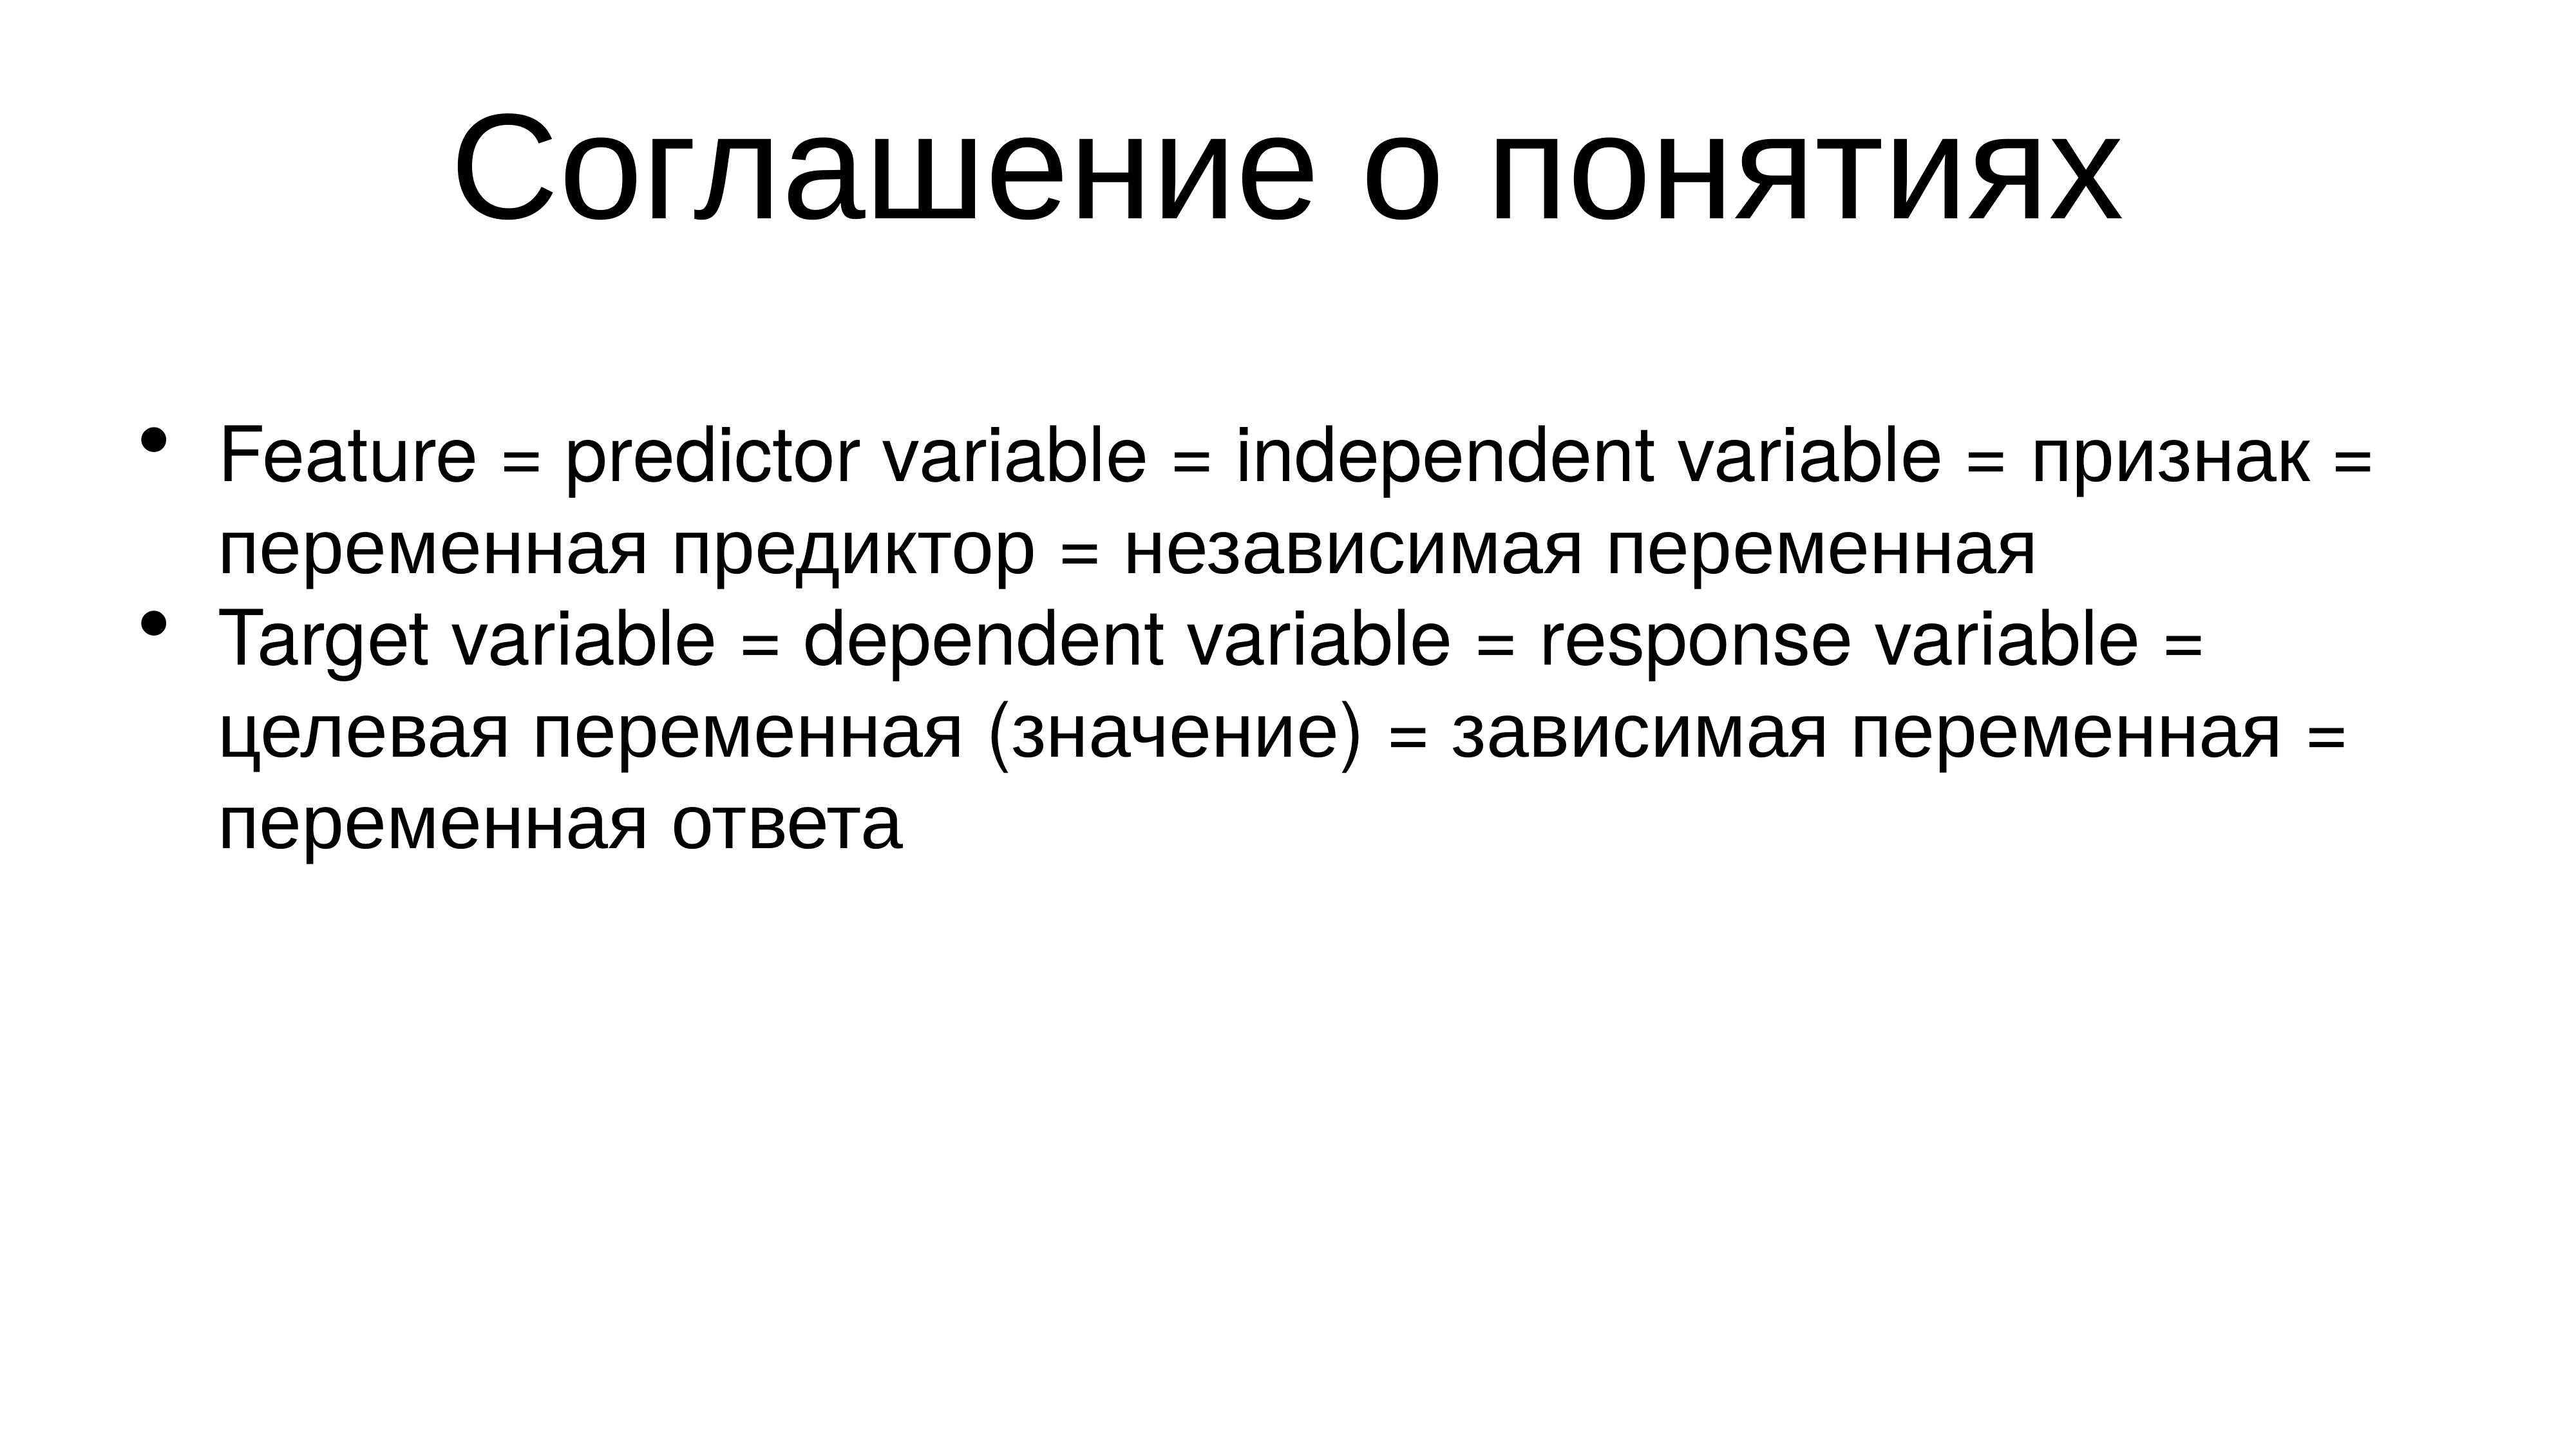

# Соглашение о понятиях
Feature = predictor variable = independent variable = признак = переменная предиктор = независимая переменная
Target variable = dependent variable = response variable = целевая переменная (значение) = зависимая переменная = переменная ответа